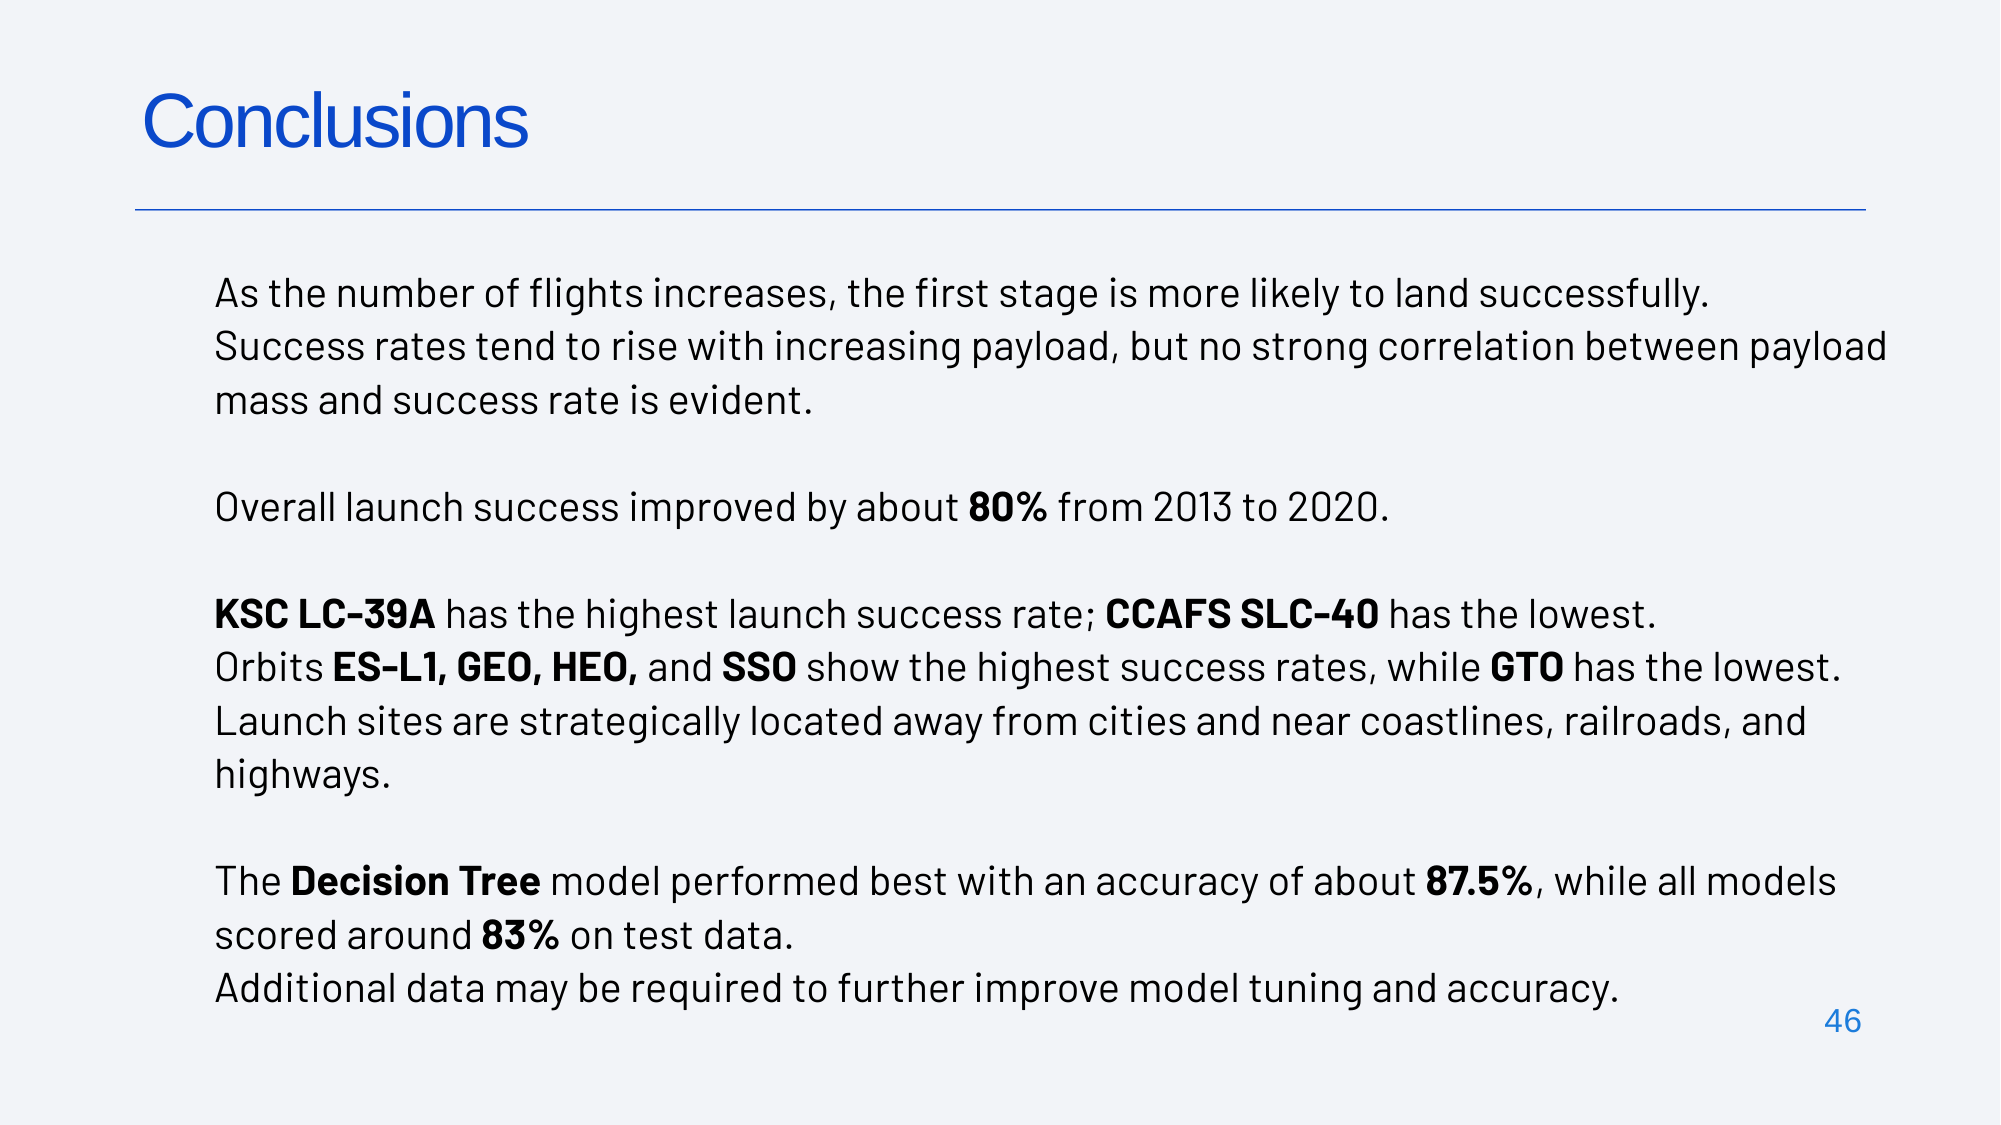

# Conclusions

As the number of flights increases, the first stage is more likely to land successfully.
Success rates tend to rise with increasing payload, but no strong correlation between payload mass and success rate is evident.

Overall launch success improved by about 80% from 2013 to 2020.

KSC LC-39A has the highest launch success rate; CCAFS SLC-40 has the lowest.
Orbits ES-L1, GEO, HEO, and SSO show the highest success rates, while GTO has the lowest.
Launch sites are strategically located away from cities and near coastlines, railroads, and highways.

The Decision Tree model performed best with an accuracy of about 87.5%, while all models scored around 83% on test data.
Additional data may be required to further improve model tuning and accuracy.
46